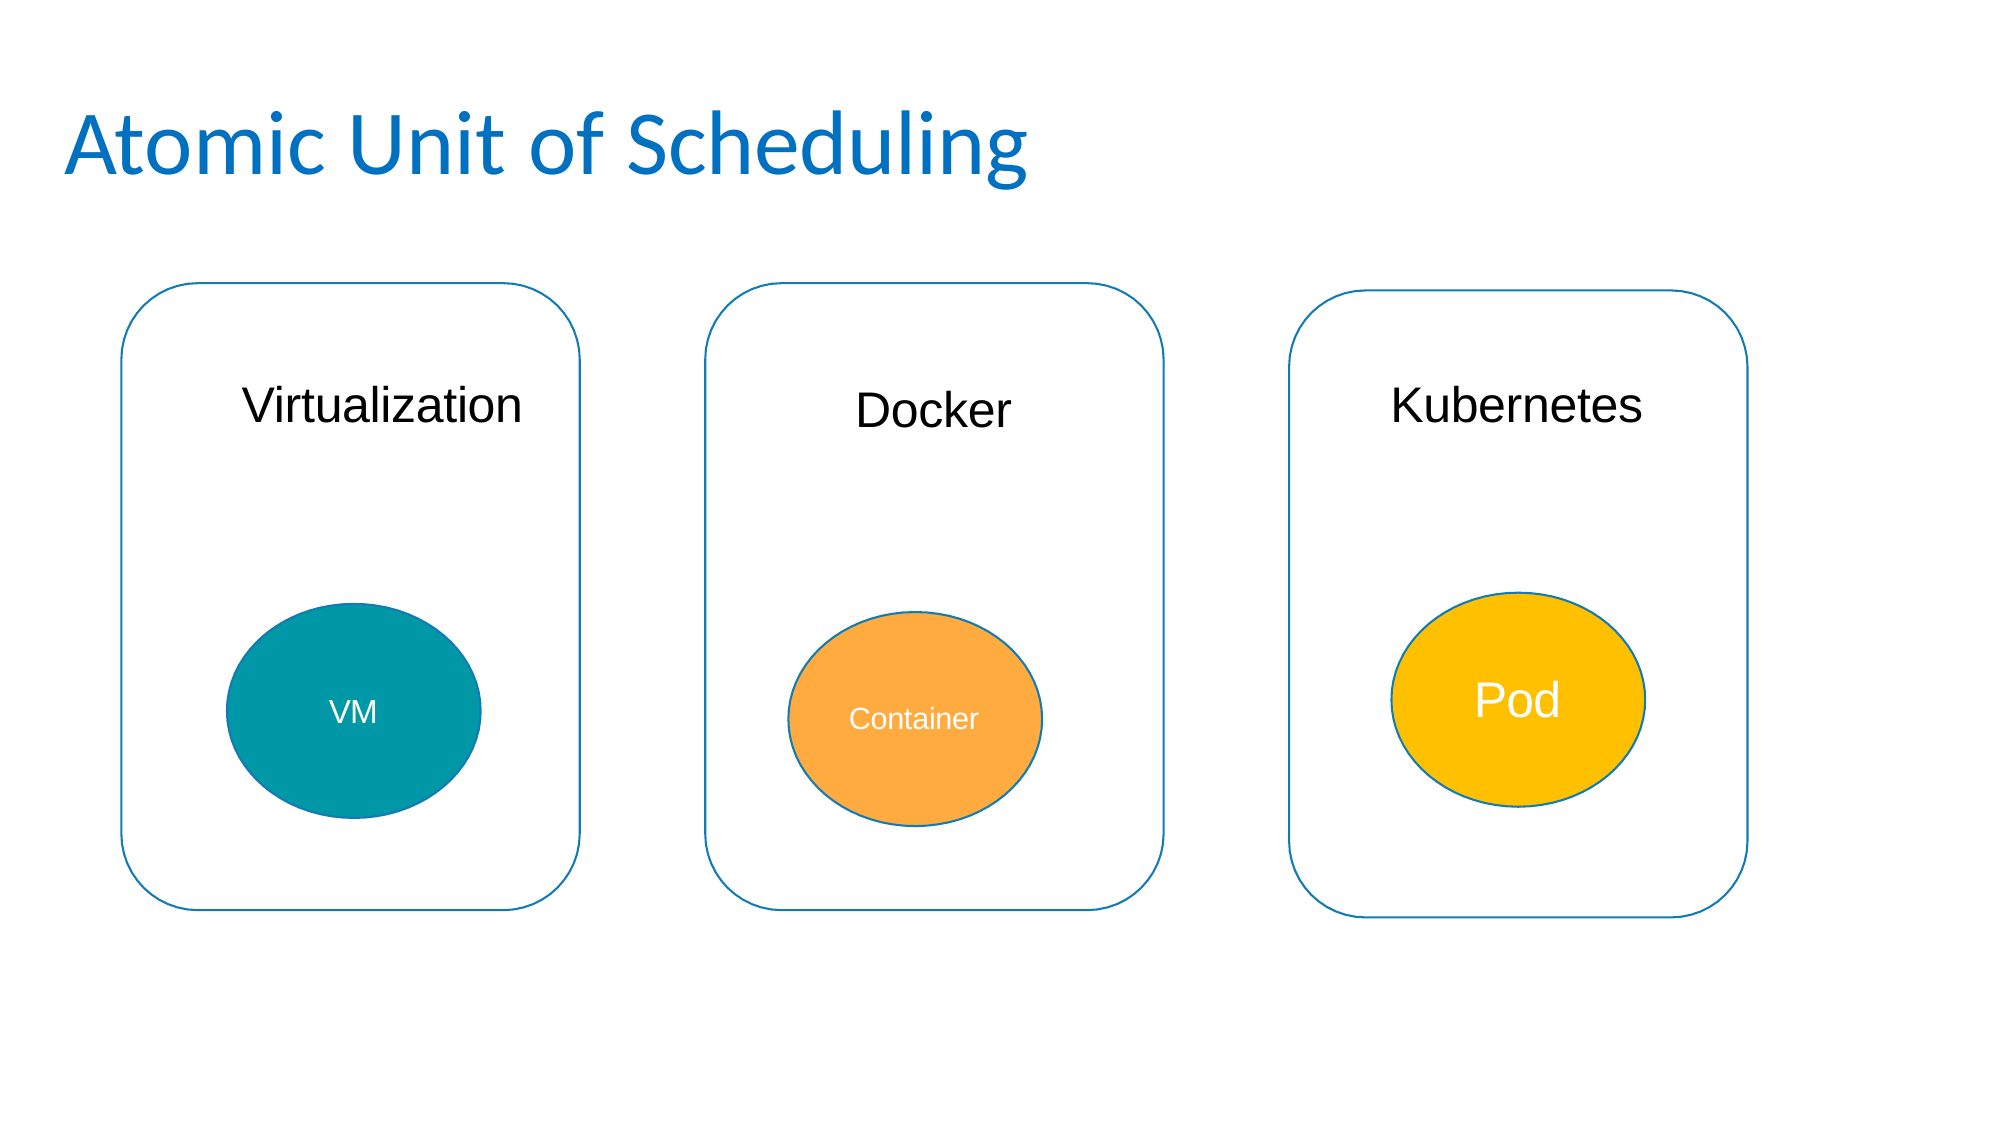

# Atomic Unit of Scheduling

Virtualization
Kubernetes
Docker

Pod
VM
Container